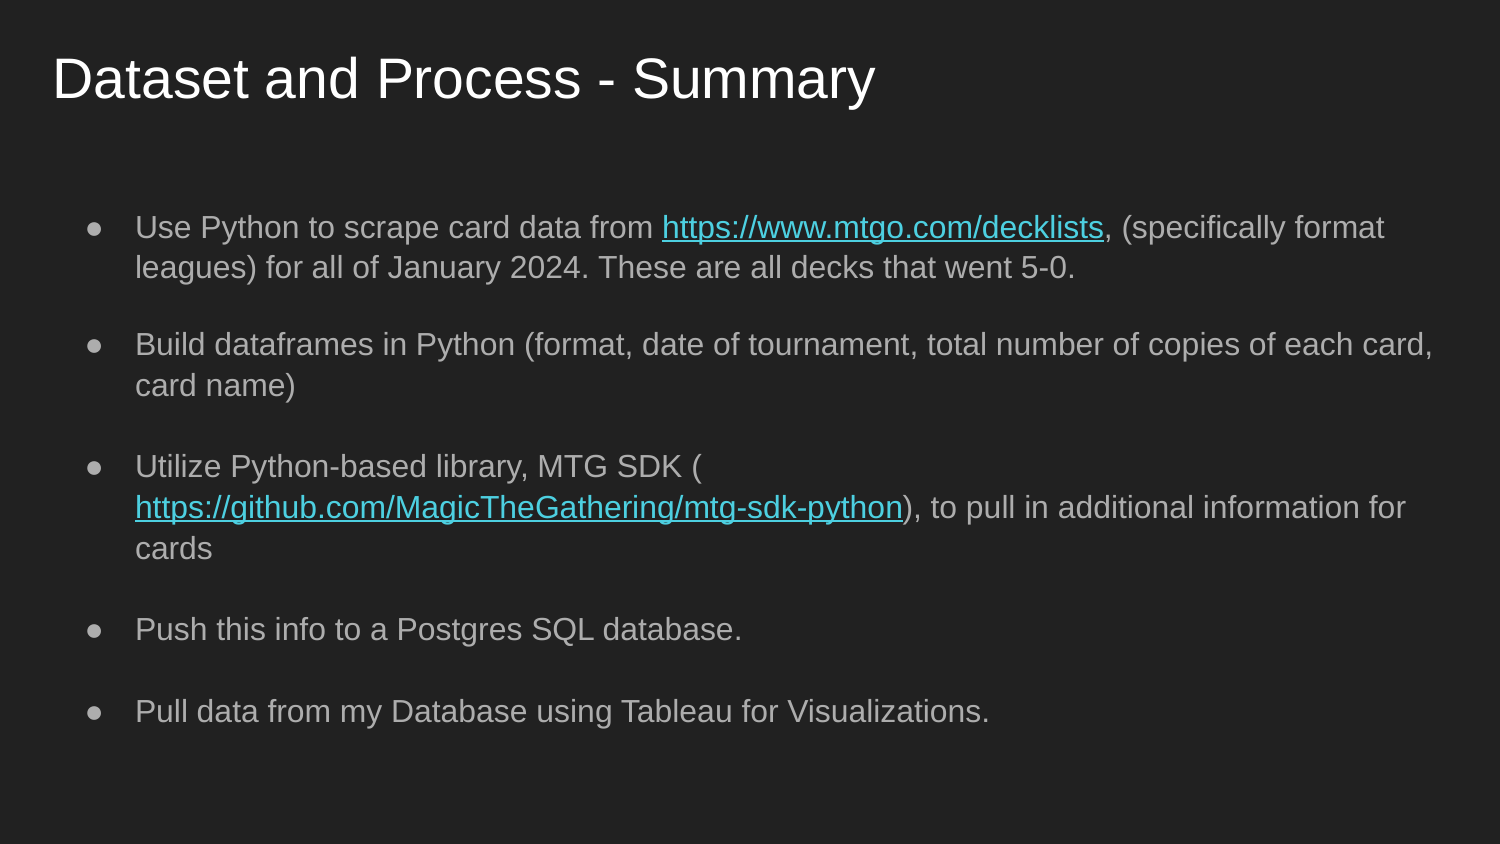

# Dataset and Process - Summary
Use Python to scrape card data from https://www.mtgo.com/decklists, (specifically format leagues) for all of January 2024. These are all decks that went 5-0.
Build dataframes in Python (format, date of tournament, total number of copies of each card, card name)
Utilize Python-based library, MTG SDK (https://github.com/MagicTheGathering/mtg-sdk-python), to pull in additional information for cards
Push this info to a Postgres SQL database.
Pull data from my Database using Tableau for Visualizations.